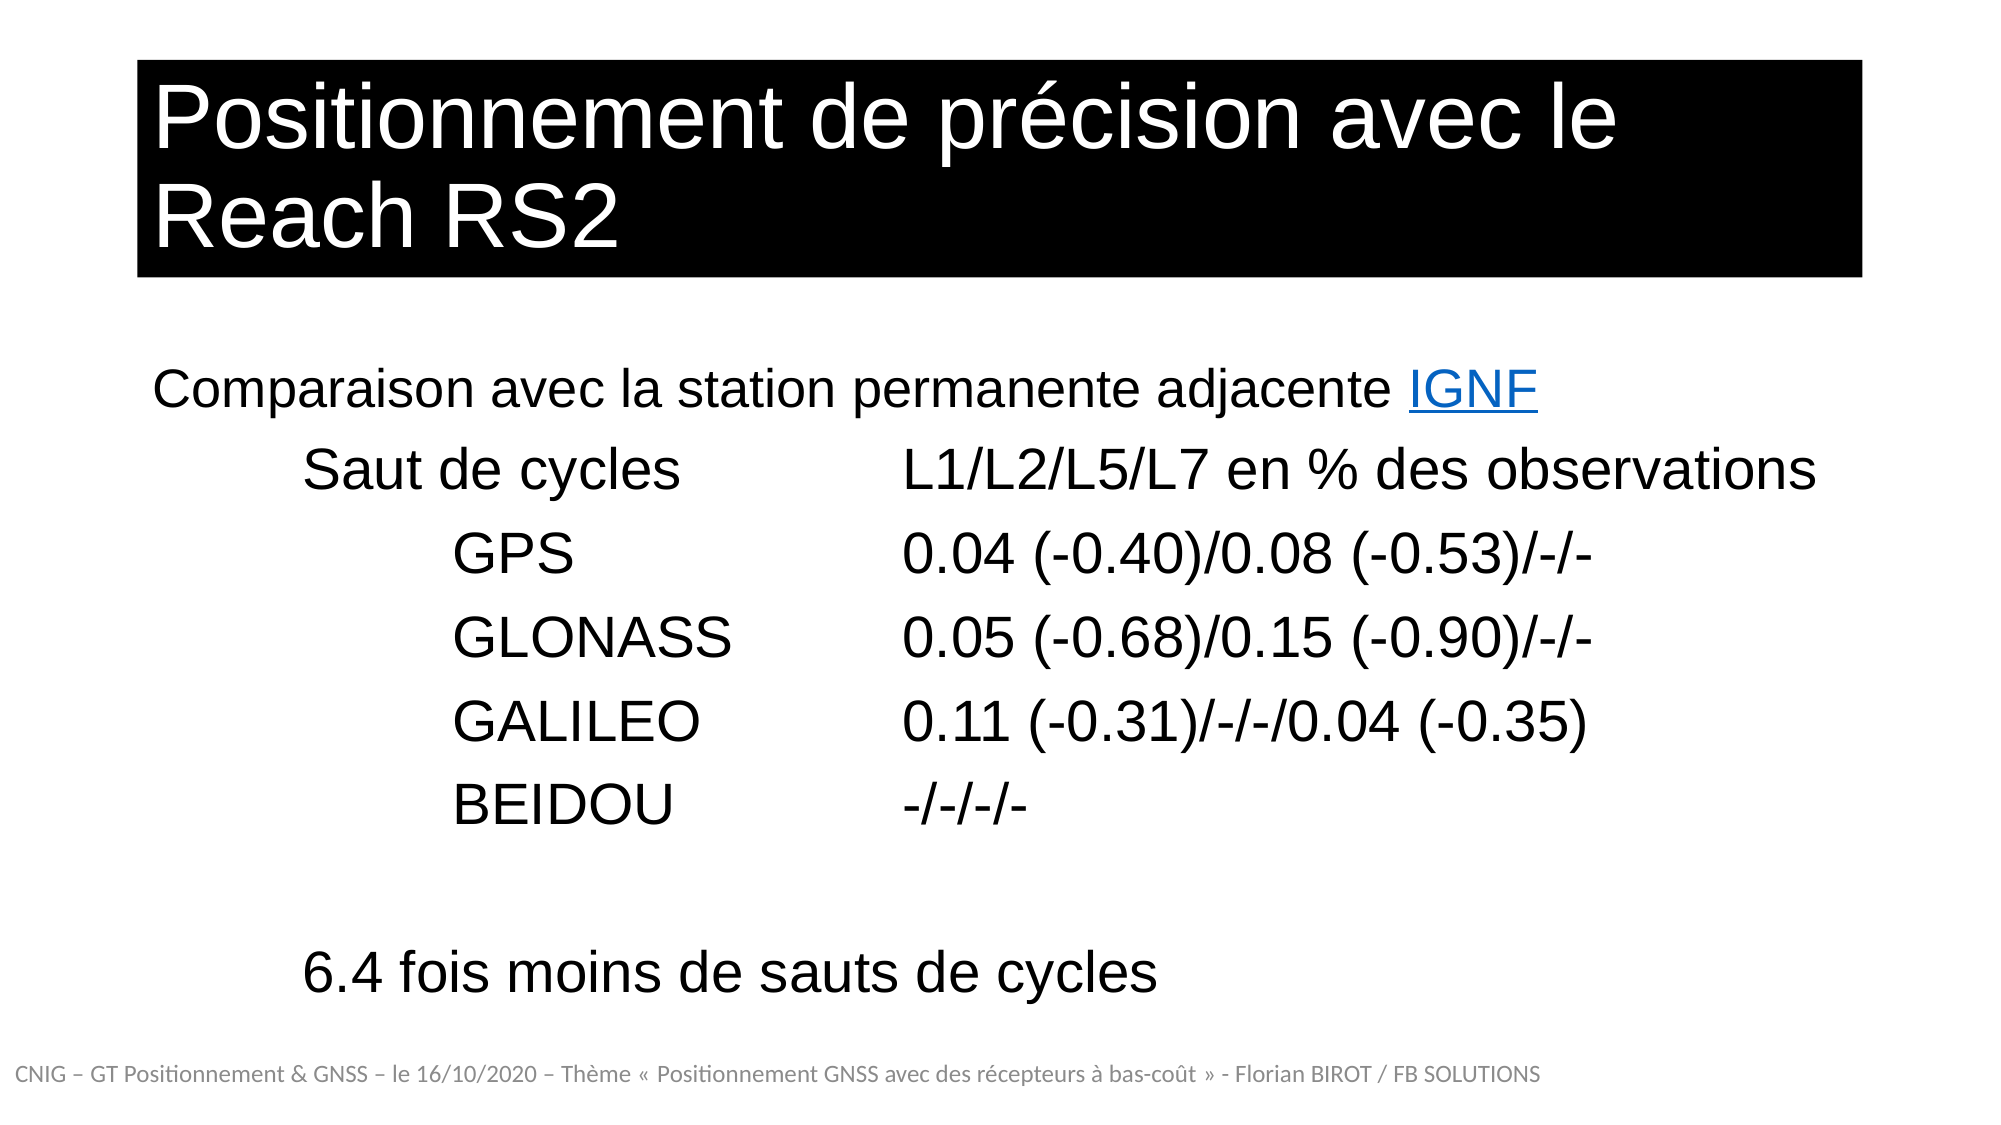

# Positionnement de précision avec le Reach RS2
Comparaison avec la station permanente adjacente IGNF
	Saut de cycles		L1/L2/L5/L7 en % des observations
		GPS			0.04 (-0.40)/0.08 (-0.53)/-/-
		GLONASS		0.05 (-0.68)/0.15 (-0.90)/-/-
		GALILEO		0.11 (-0.31)/-/-/0.04 (-0.35)
		BEIDOU		-/-/-/-

	6.4 fois moins de sauts de cycles
CNIG – GT Positionnement & GNSS – le 16/10/2020 – Thème « Positionnement GNSS avec des récepteurs à bas-coût » - Florian BIROT / FB SOLUTIONS